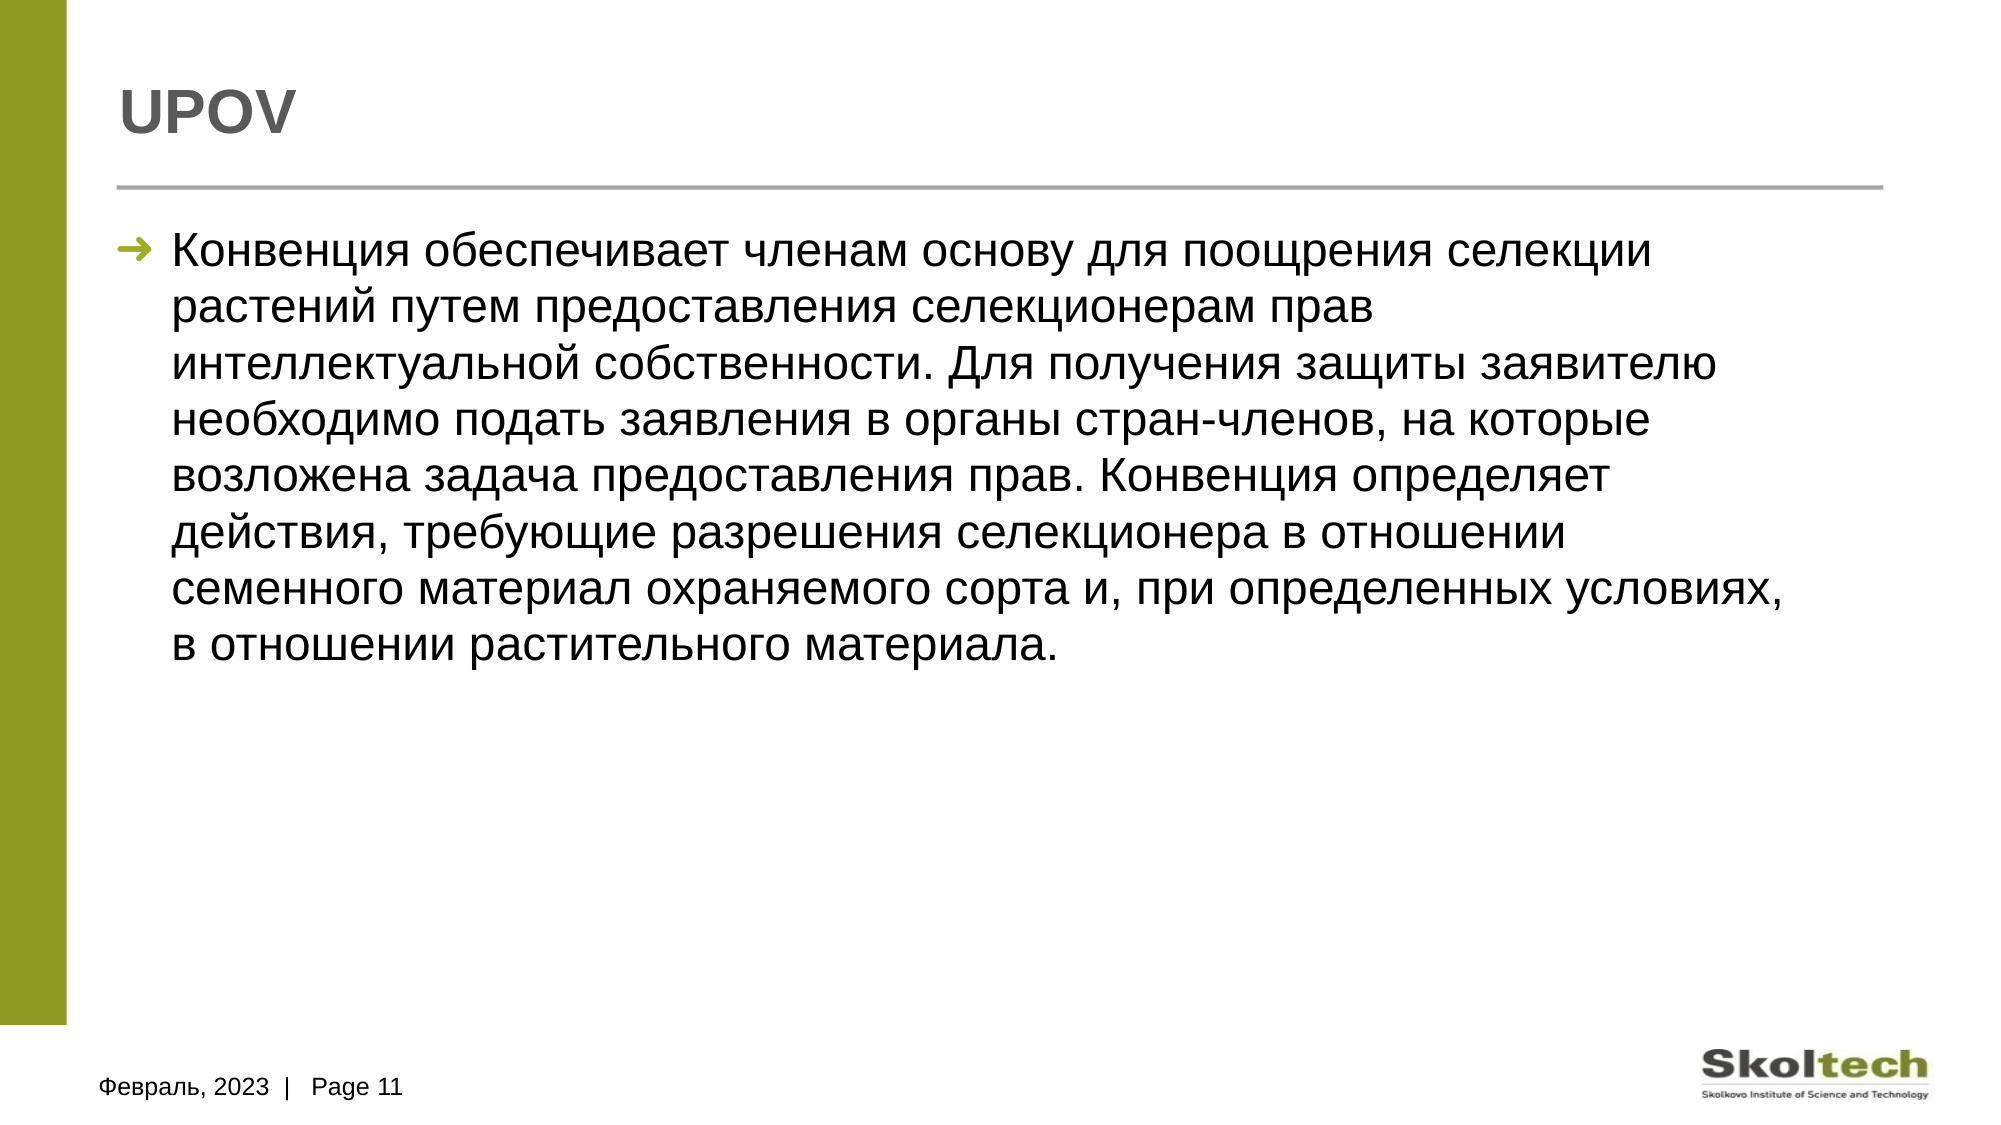

# UPOV
Конвенция обеспечивает членам основу для поощрения селекции растений путем предоставления селекционерам прав интеллектуальной собственности. Для получения защиты заявителю необходимо подать заявления в органы стран-членов, на которые возложена задача предоставления прав. Конвенция определяет действия, требующие разрешения селекционера в отношении семенного материал охраняемого сорта и, при определенных условиях, в отношении растительного материала.
Февраль, 2023  |   Page 11